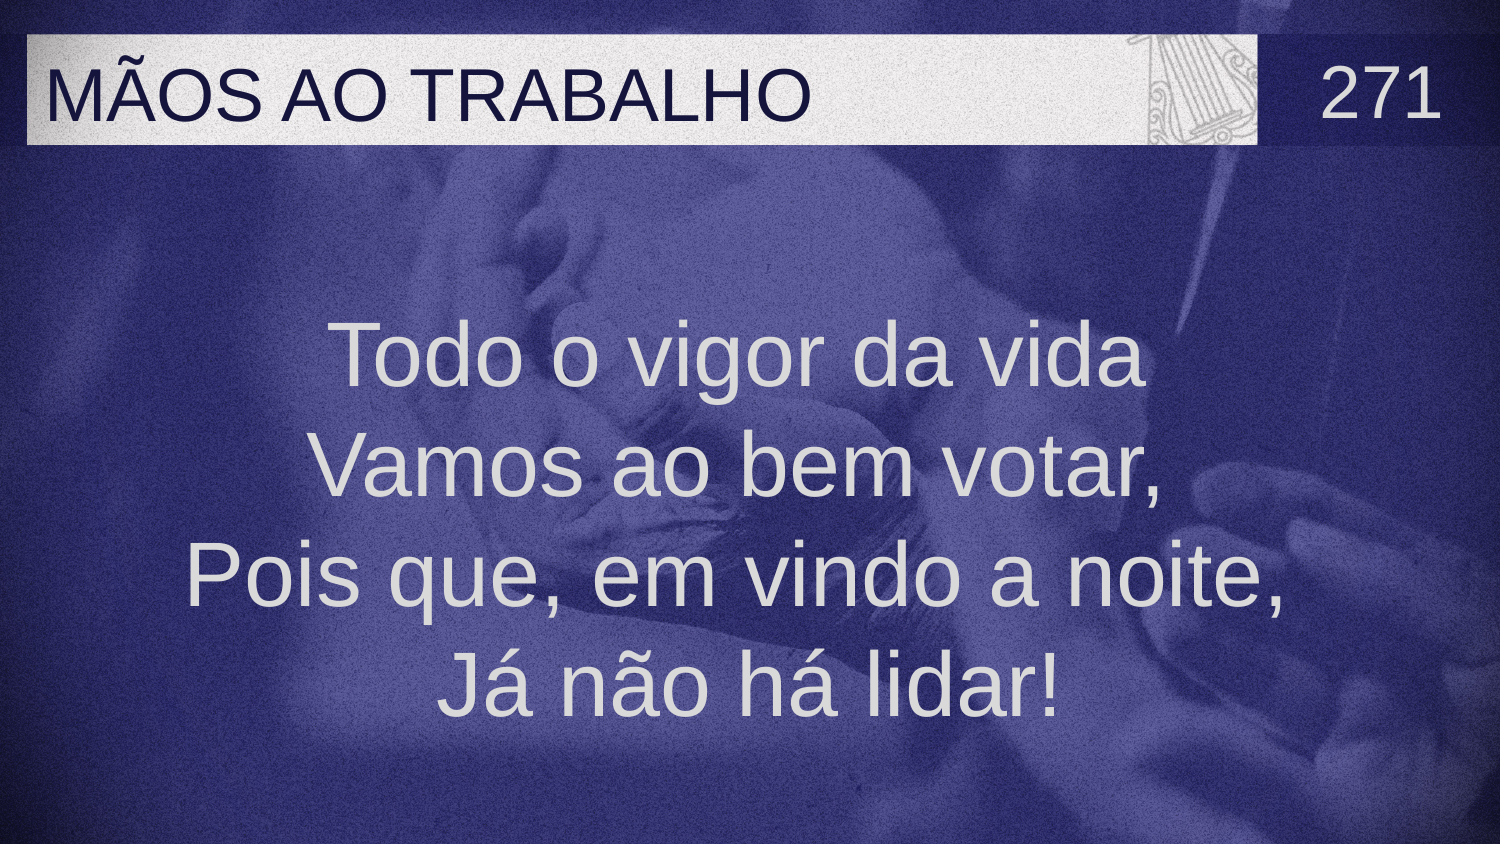

# MÃOS AO TRABALHO
271
Todo o vigor da vida
Vamos ao bem votar,
Pois que, em vindo a noite,
Já não há lidar!